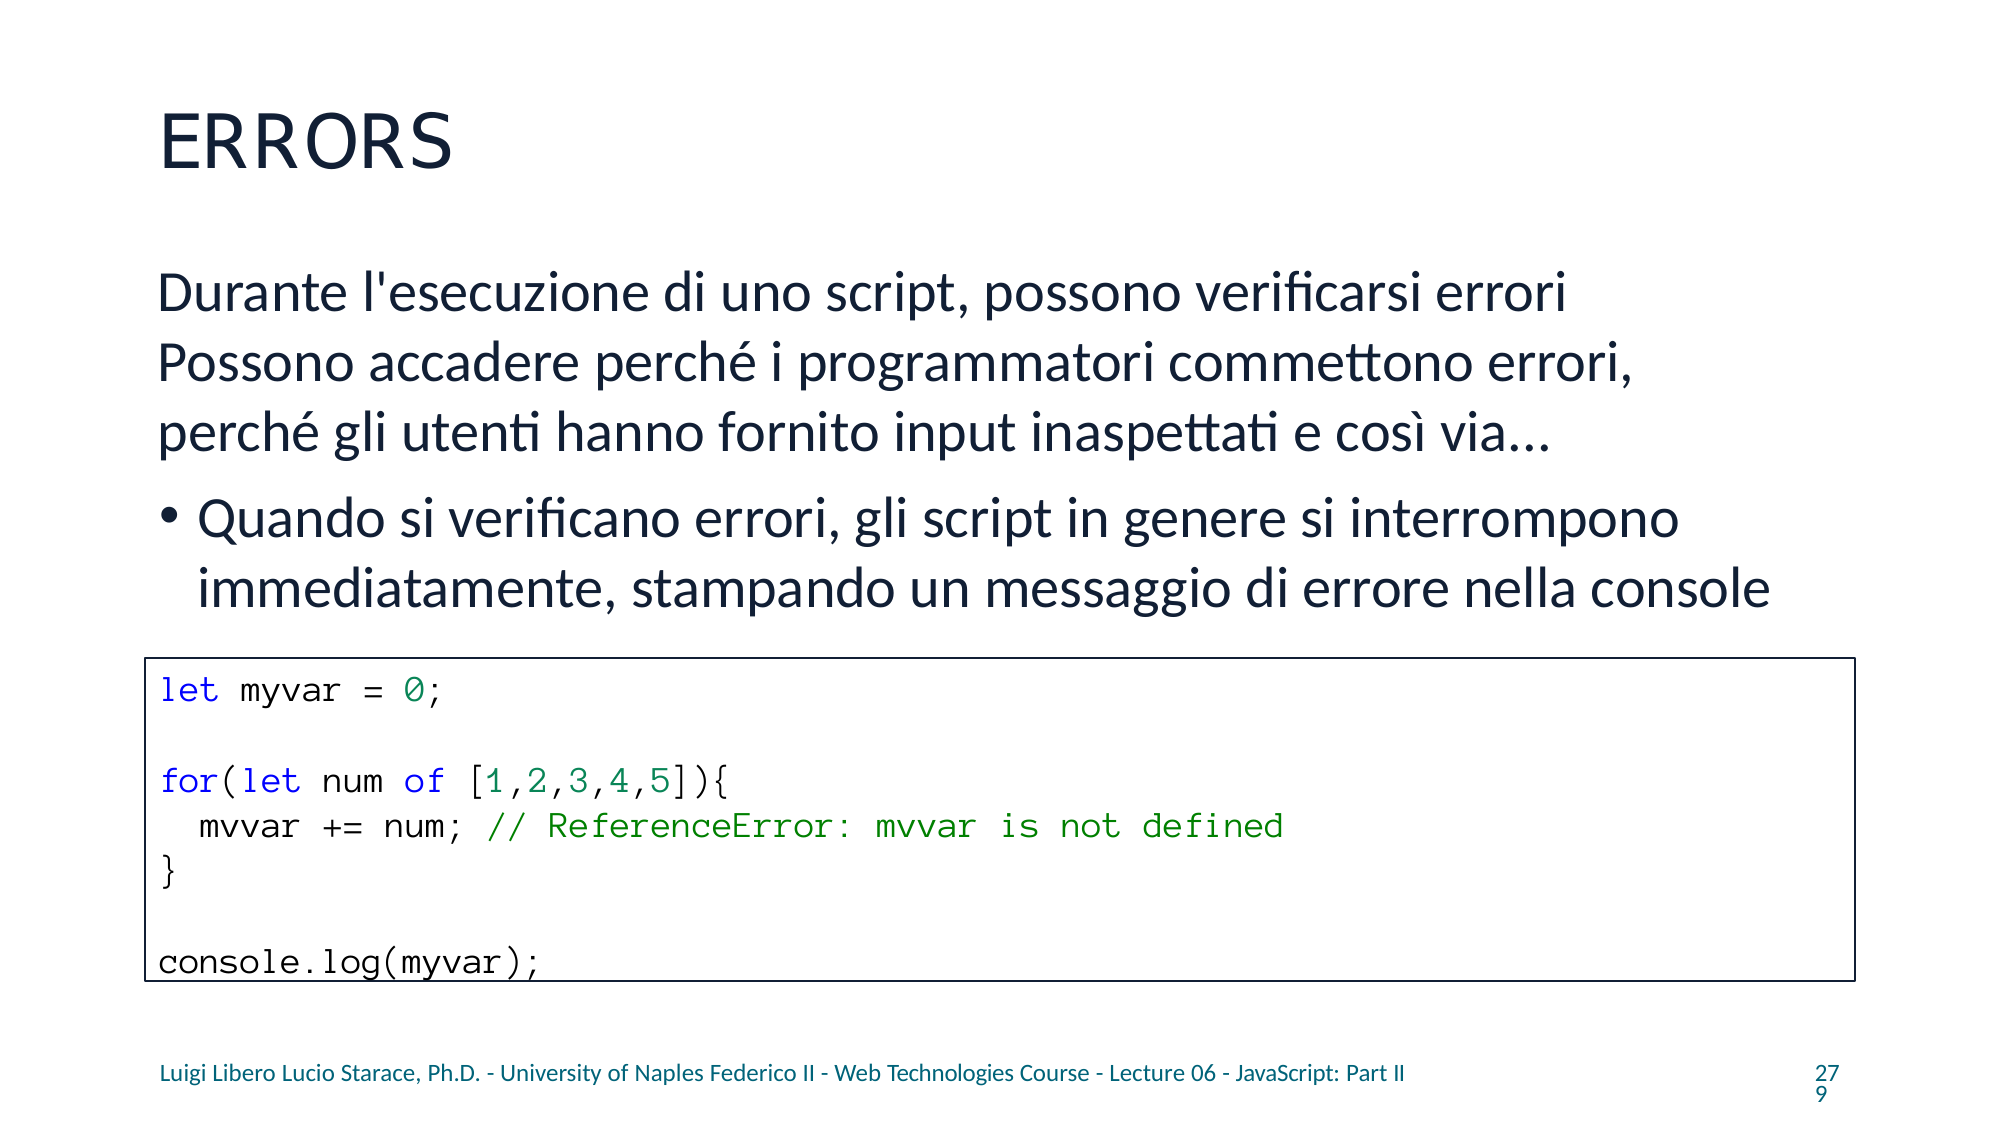

# ERRORS
Durante l'esecuzione di uno script, possono verificarsi errori
Possono accadere perché i programmatori commettono errori, perché gli utenti hanno fornito input inaspettati e così via...
Quando si verificano errori, gli script in genere si interrompono immediatamente, stampando un messaggio di errore nella console
let myvar = 0;

for(let num of [1,2,3,4,5]){
mvvar += num; // ReferenceError: mvvar is not defined
}

console.log(myvar);
Luigi Libero Lucio Starace, Ph.D. - University of Naples Federico II - Web Technologies Course - Lecture 06 - JavaScript: Part II
279